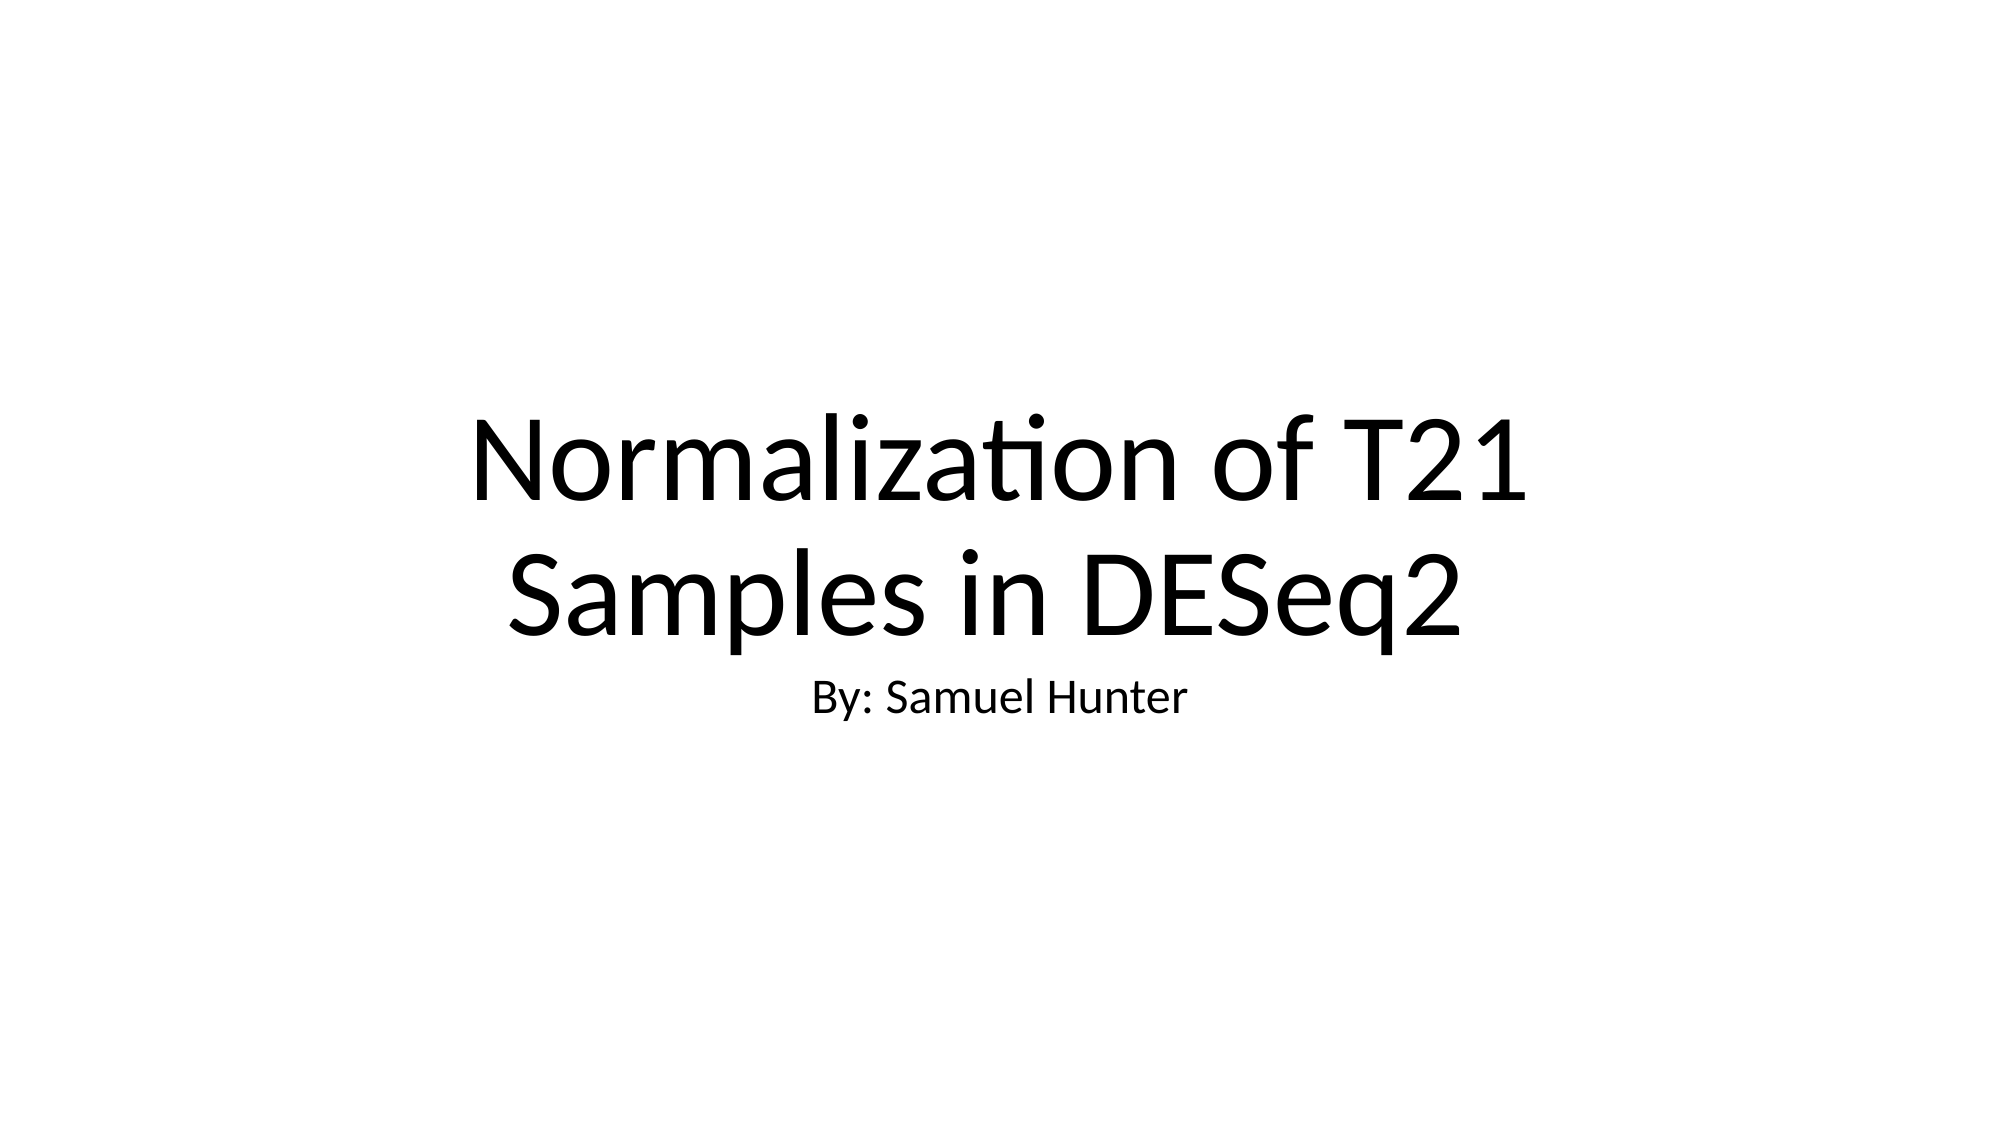

# Normalization of T21 Samples in DESeq2
By: Samuel Hunter